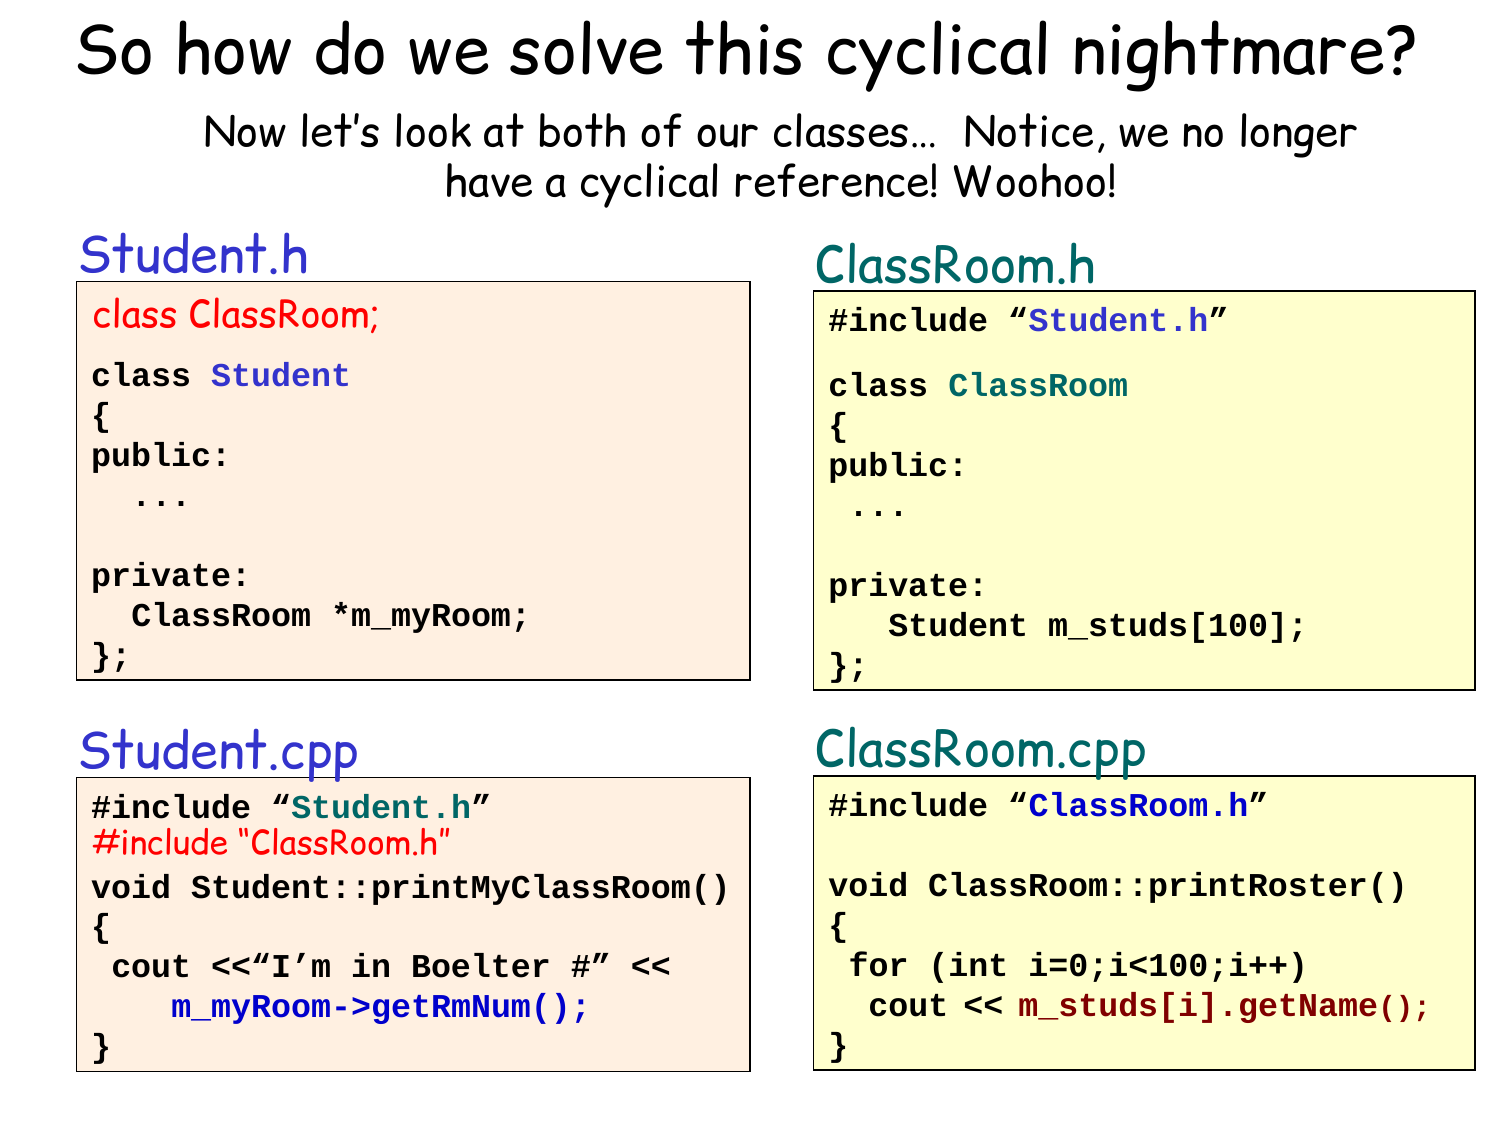

So how do we solve this cyclical nightmare?
Now let’s look at both of our classes…  Notice, we no longer have a cyclical reference! Woohoo!
Student.h
#include “ClassRoom.h”

class Student
{
public:
  ...

private:
  ClassRoom *m_myRoom;
};
class ClassRoom;

ClassRoom.h
#include “Student.h”

class ClassRoom
{
public:
 ...

private:
   Student m_studs[100];
};
ClassRoom.cpp
#include “ClassRoom.h”
void ClassRoom::printRoster()
{
 for (int i=0;i<100;i++)
  cout << m_studs[i].getName();
}
Student.cpp
#include “Student.h”

void Student::printMyClassRoom()
{
 cout <<“I’m in Boelter #” <<
    m_myRoom->getRmNum();
}
#include “ClassRoom.h”
53